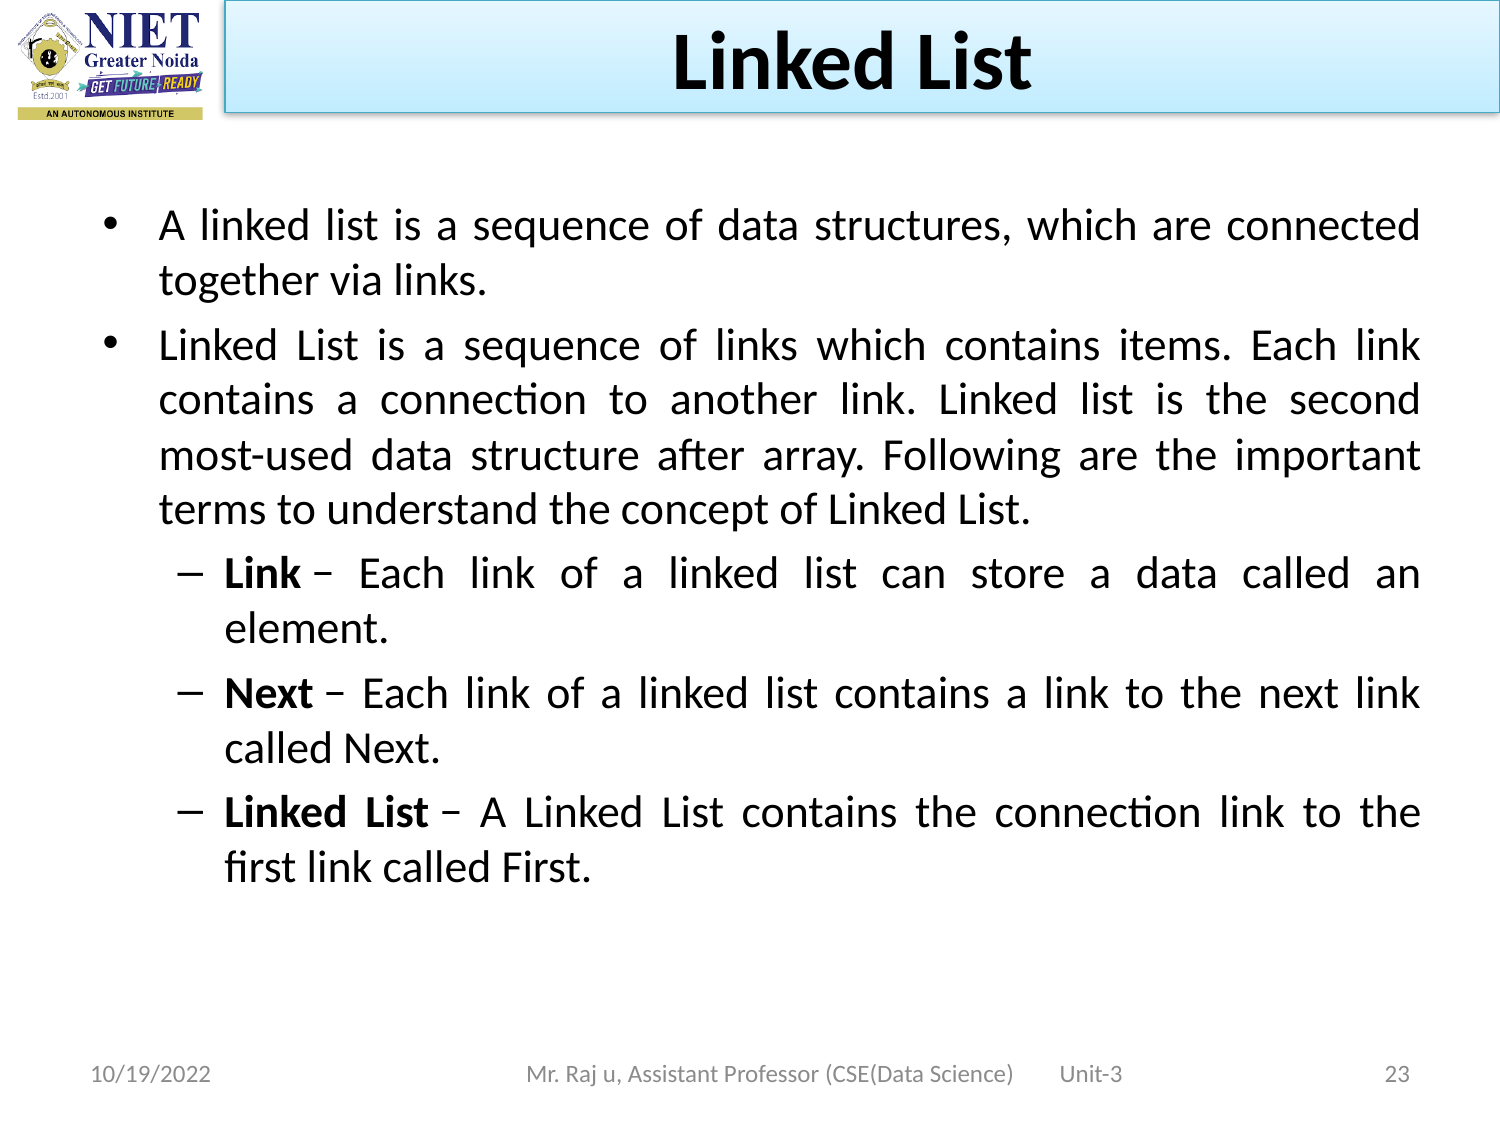

Linked List
A linked list is a sequence of data structures, which are connected together via links.
Linked List is a sequence of links which contains items. Each link contains a connection to another link. Linked list is the second most-used data structure after array. Following are the important terms to understand the concept of Linked List.
Link − Each link of a linked list can store a data called an element.
Next − Each link of a linked list contains a link to the next link called Next.
Linked List − A Linked List contains the connection link to the first link called First.

10/19/2022
Mr. Raj u, Assistant Professor (CSE(Data Science)        Unit-3
23